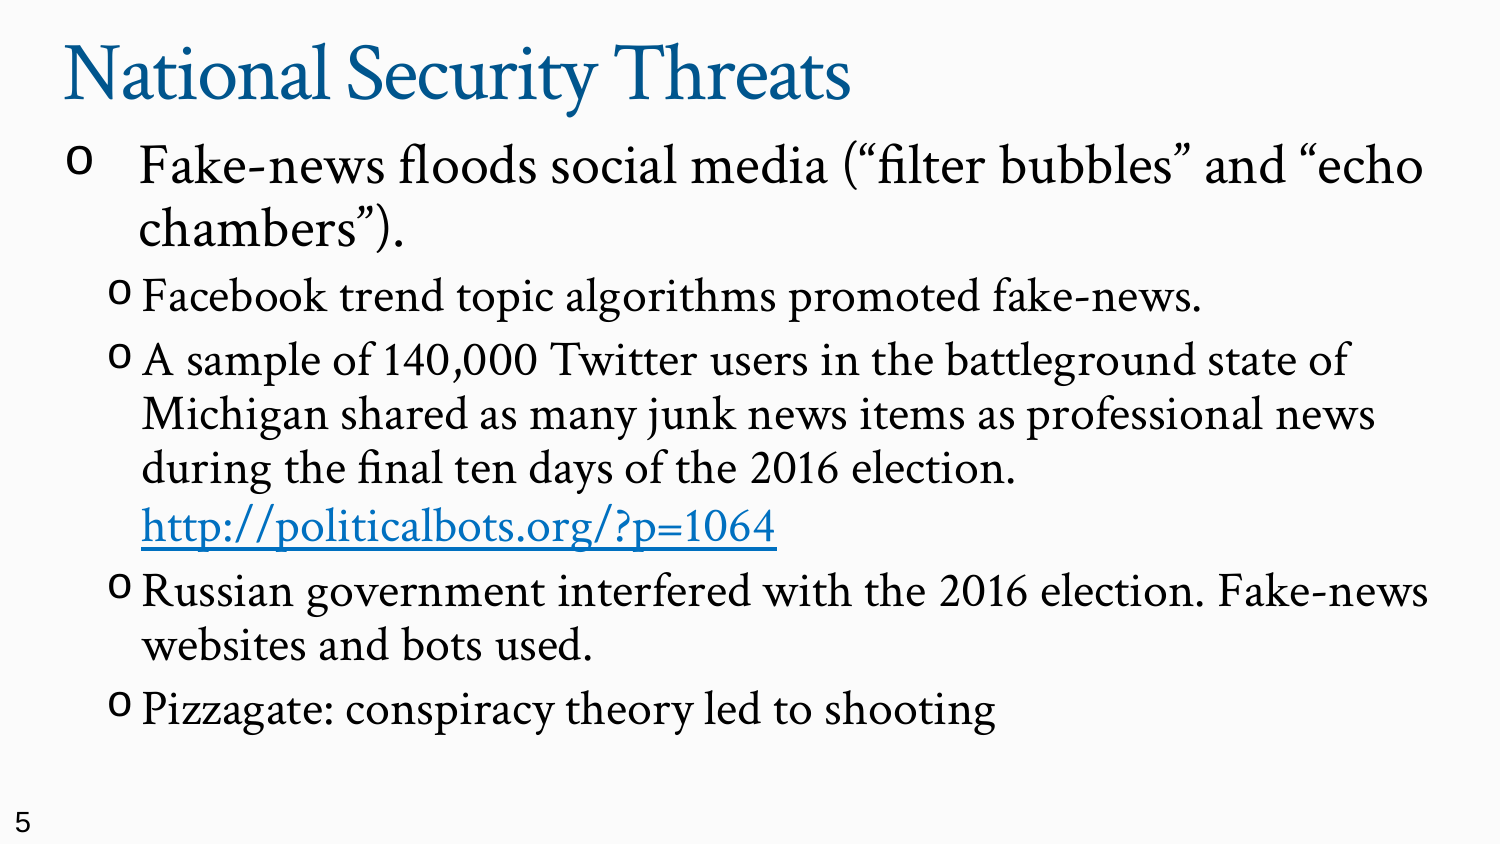

# National Security Threats
Fake-news floods social media (“filter bubbles” and “echo chambers”).
Facebook trend topic algorithms promoted fake-news.
A sample of 140,000 Twitter users in the battleground state of Michigan shared as many junk news items as professional news during the final ten days of the 2016 election. http://politicalbots.org/?p=1064
Russian government interfered with the 2016 election. Fake-news websites and bots used.
Pizzagate: conspiracy theory led to shooting
5